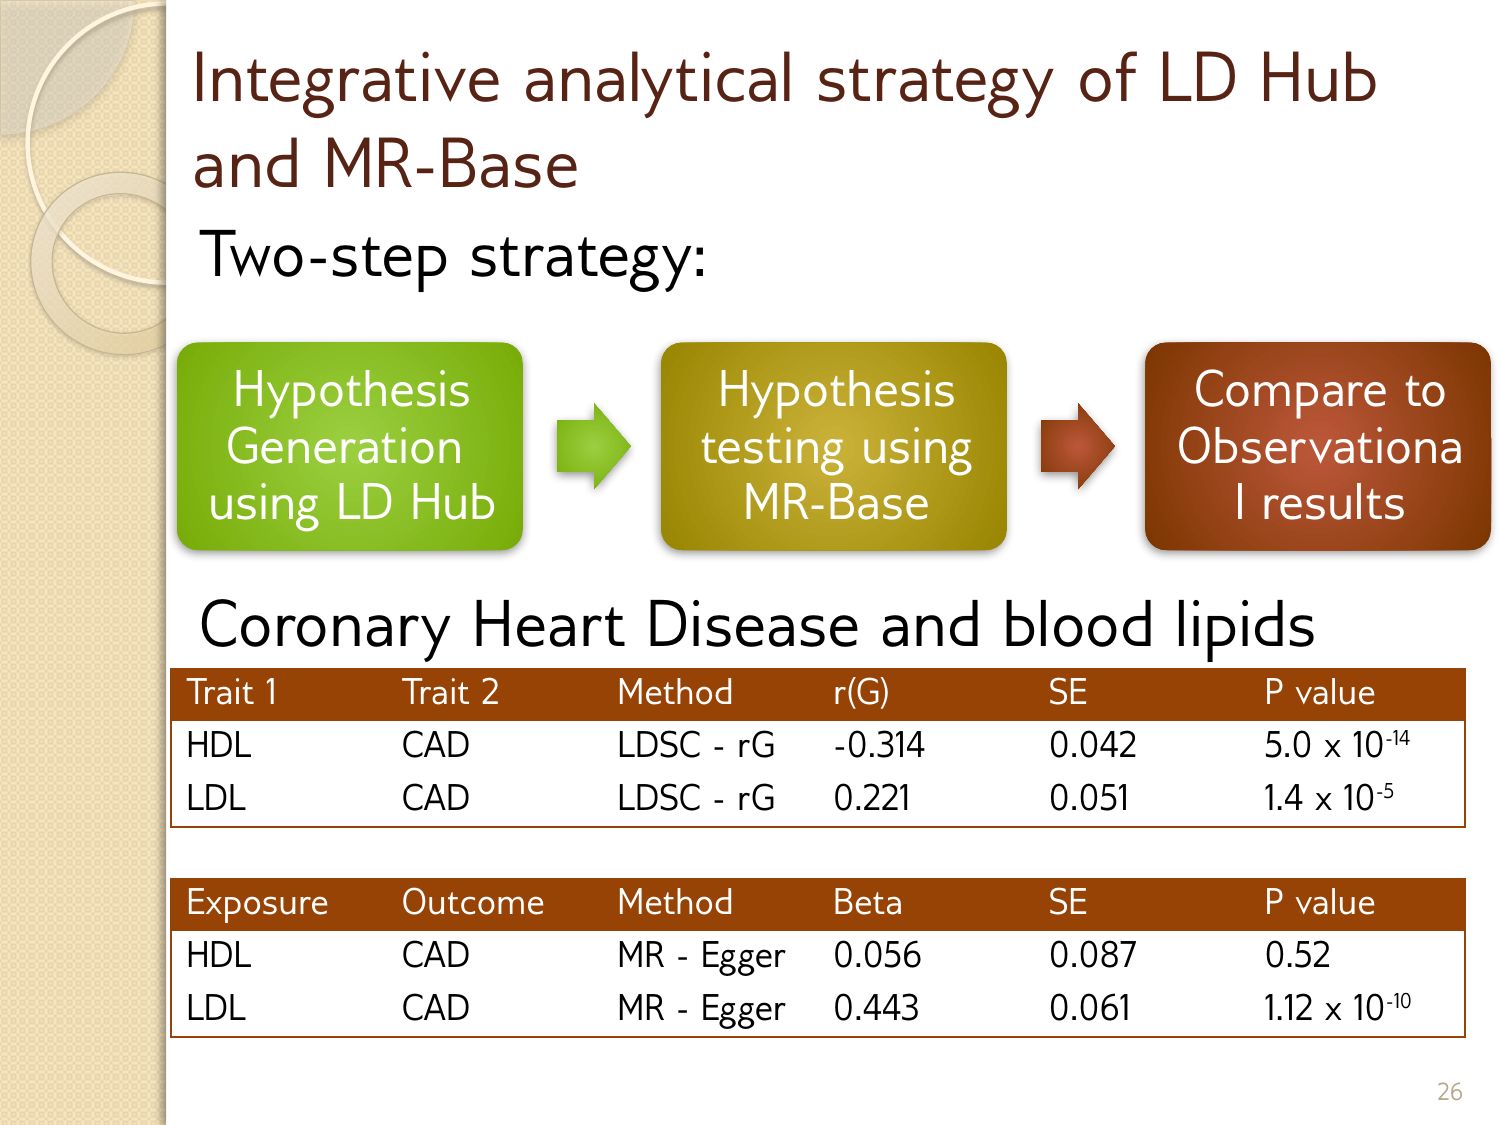

# Integrative analytical strategy of LD Hub and MR-Base

Two-step strategy:

Coronary Heart Disease and blood lipids

Hypothesis Generation  using LD Hub

Hypothesis testing using MR-Base

Compare to Observational results
| Trait 1 | Trait 2 | Method | r(G) | SE | P value |
| --- | --- | --- | --- | --- | --- |
| HDL | CAD | LDSC - rG | -0.314 | 0.042 | 5.0 x 10-14 |
| LDL | CAD | LDSC - rG | 0.221 | 0.051 | 1.4 x 10-5 |
| Exposure | Outcome | Method | Beta | SE | P value |
| --- | --- | --- | --- | --- | --- |
| HDL | CAD | MR - Egger | 0.056 | 0.087 | 0.52 |
| LDL | CAD | MR - Egger | 0.443 | 0.061 | 1.12 x 10-10 |
26